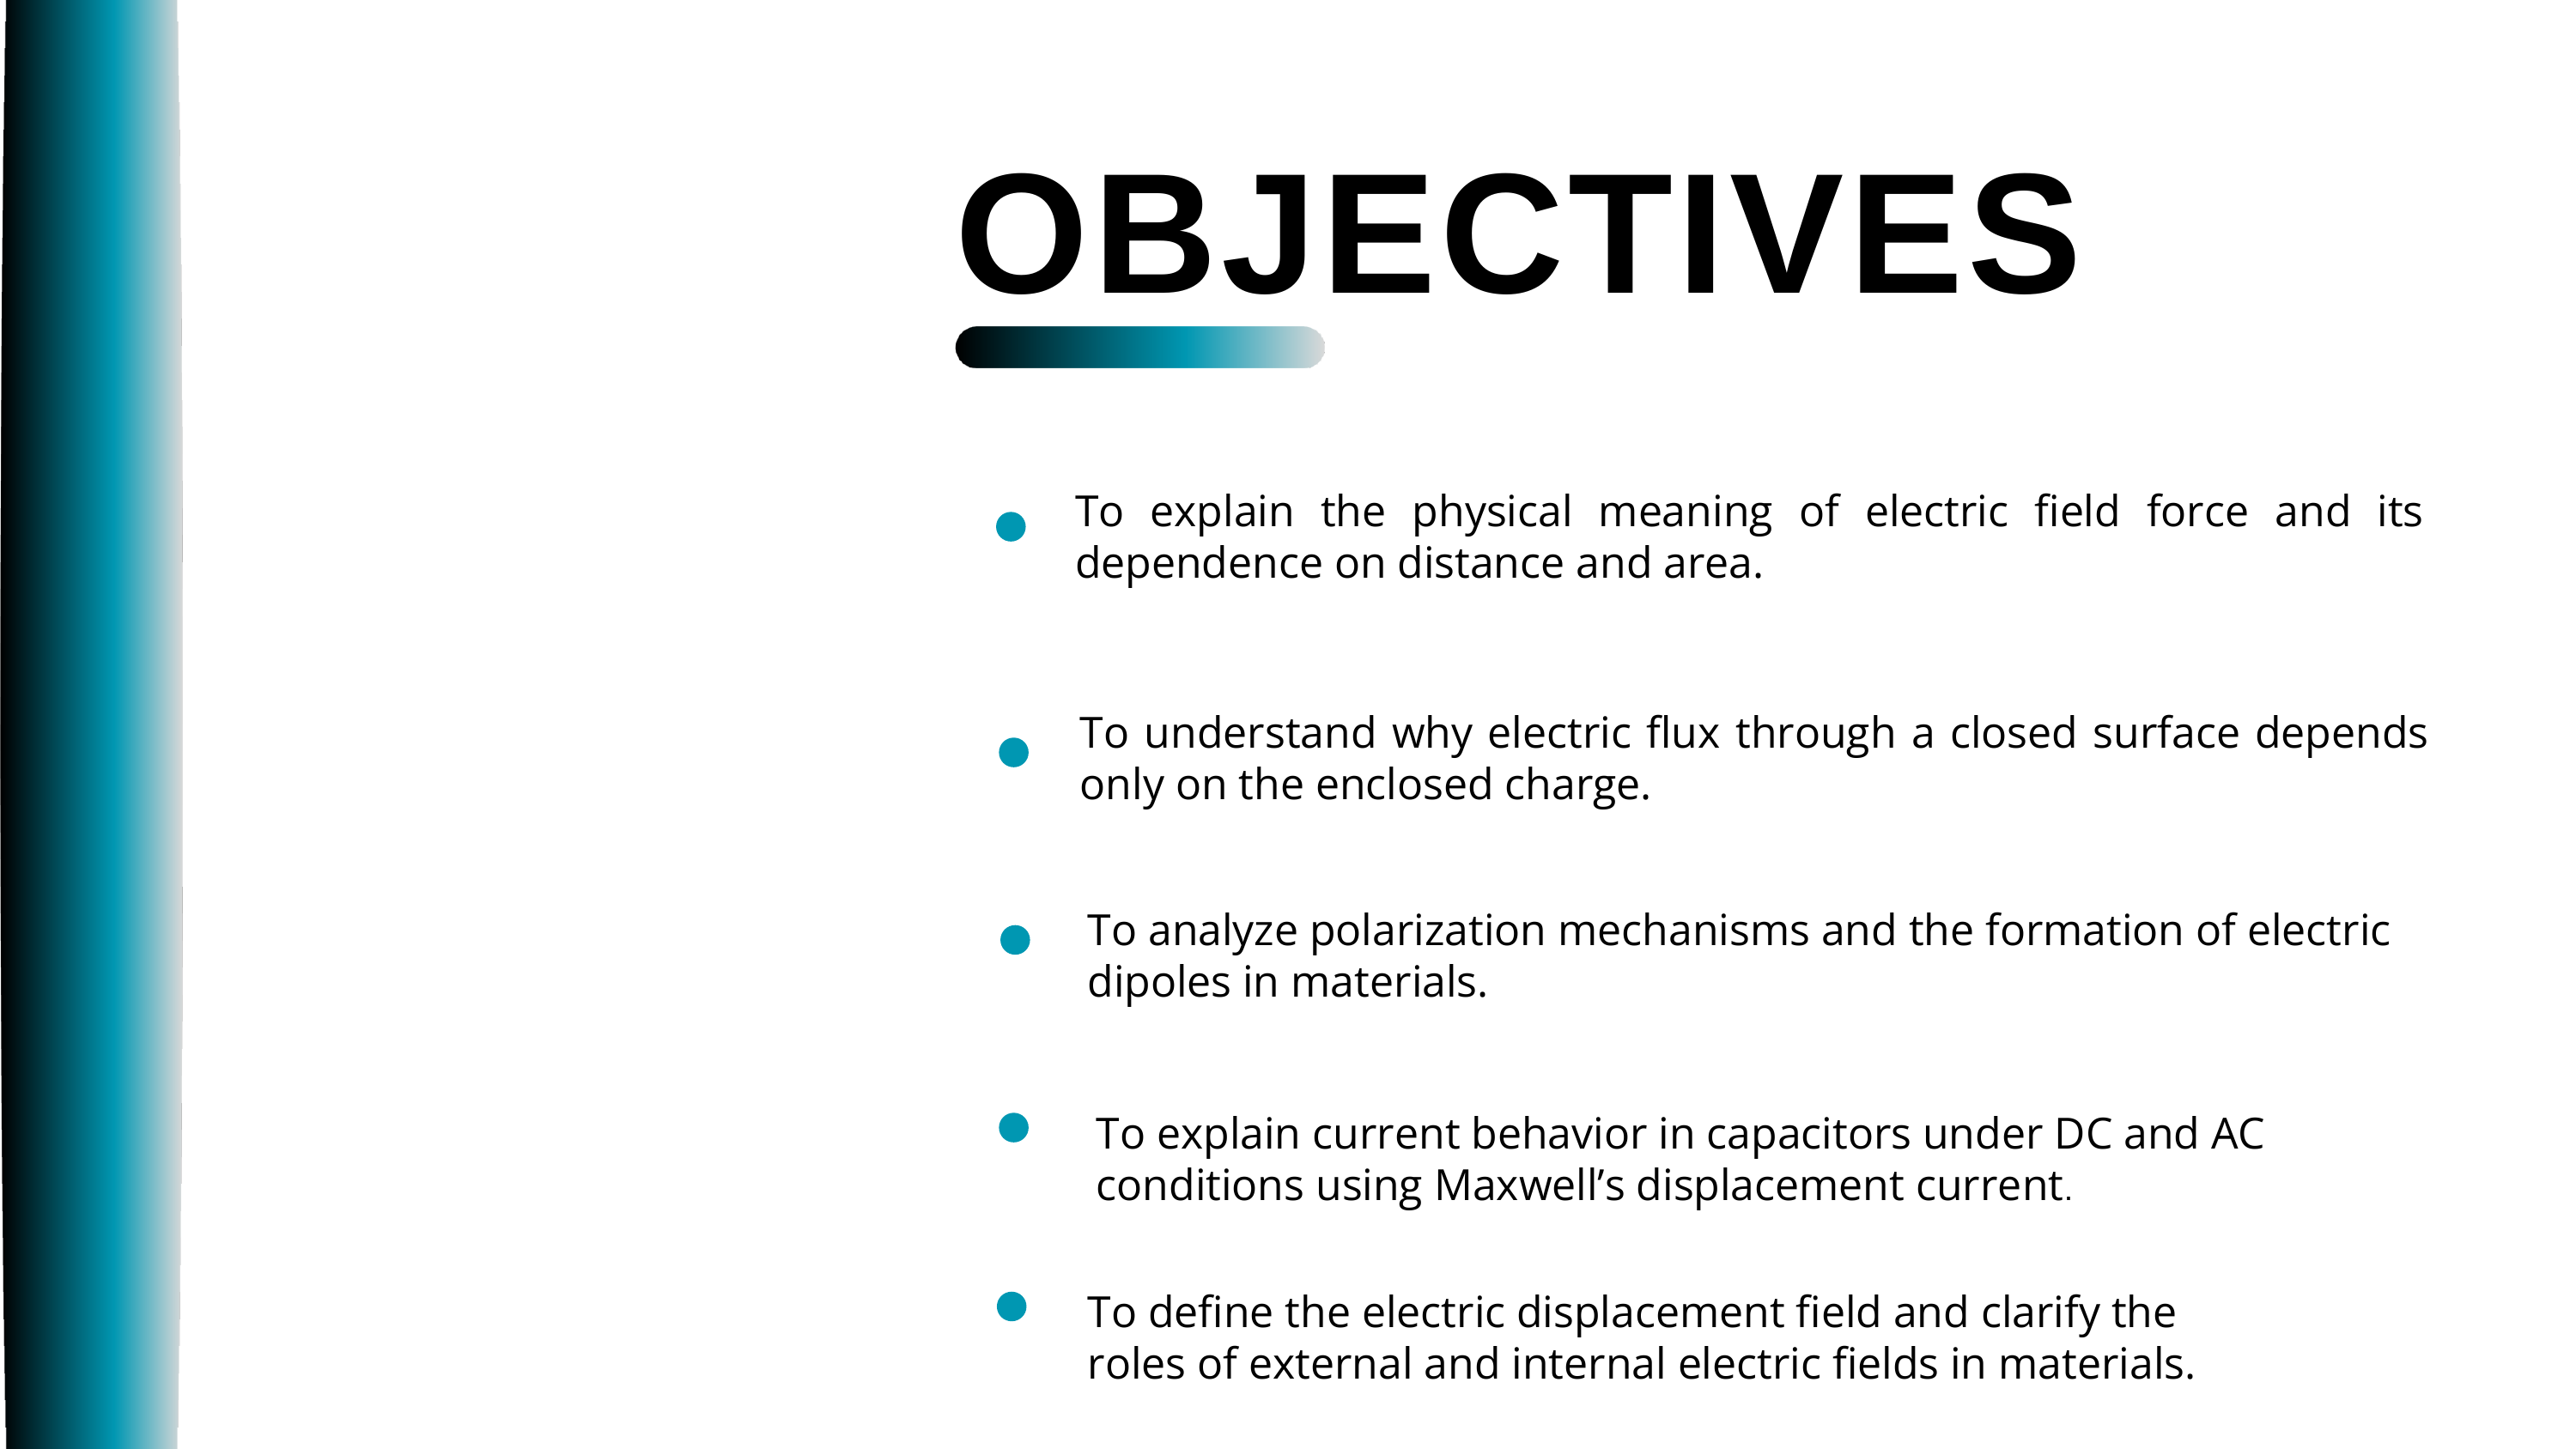

OBJECTIVES

To explain the physical meaning of electric field force and its dependence on distance and area.

To understand why electric flux through a closed surface depends only on the enclosed charge.

To analyze polarization mechanisms and the formation of electric dipoles in materials.

To explain current behavior in capacitors under DC and AC conditions using Maxwell’s displacement current.

To define the electric displacement field and clarify the roles of external and internal electric fields in materials.